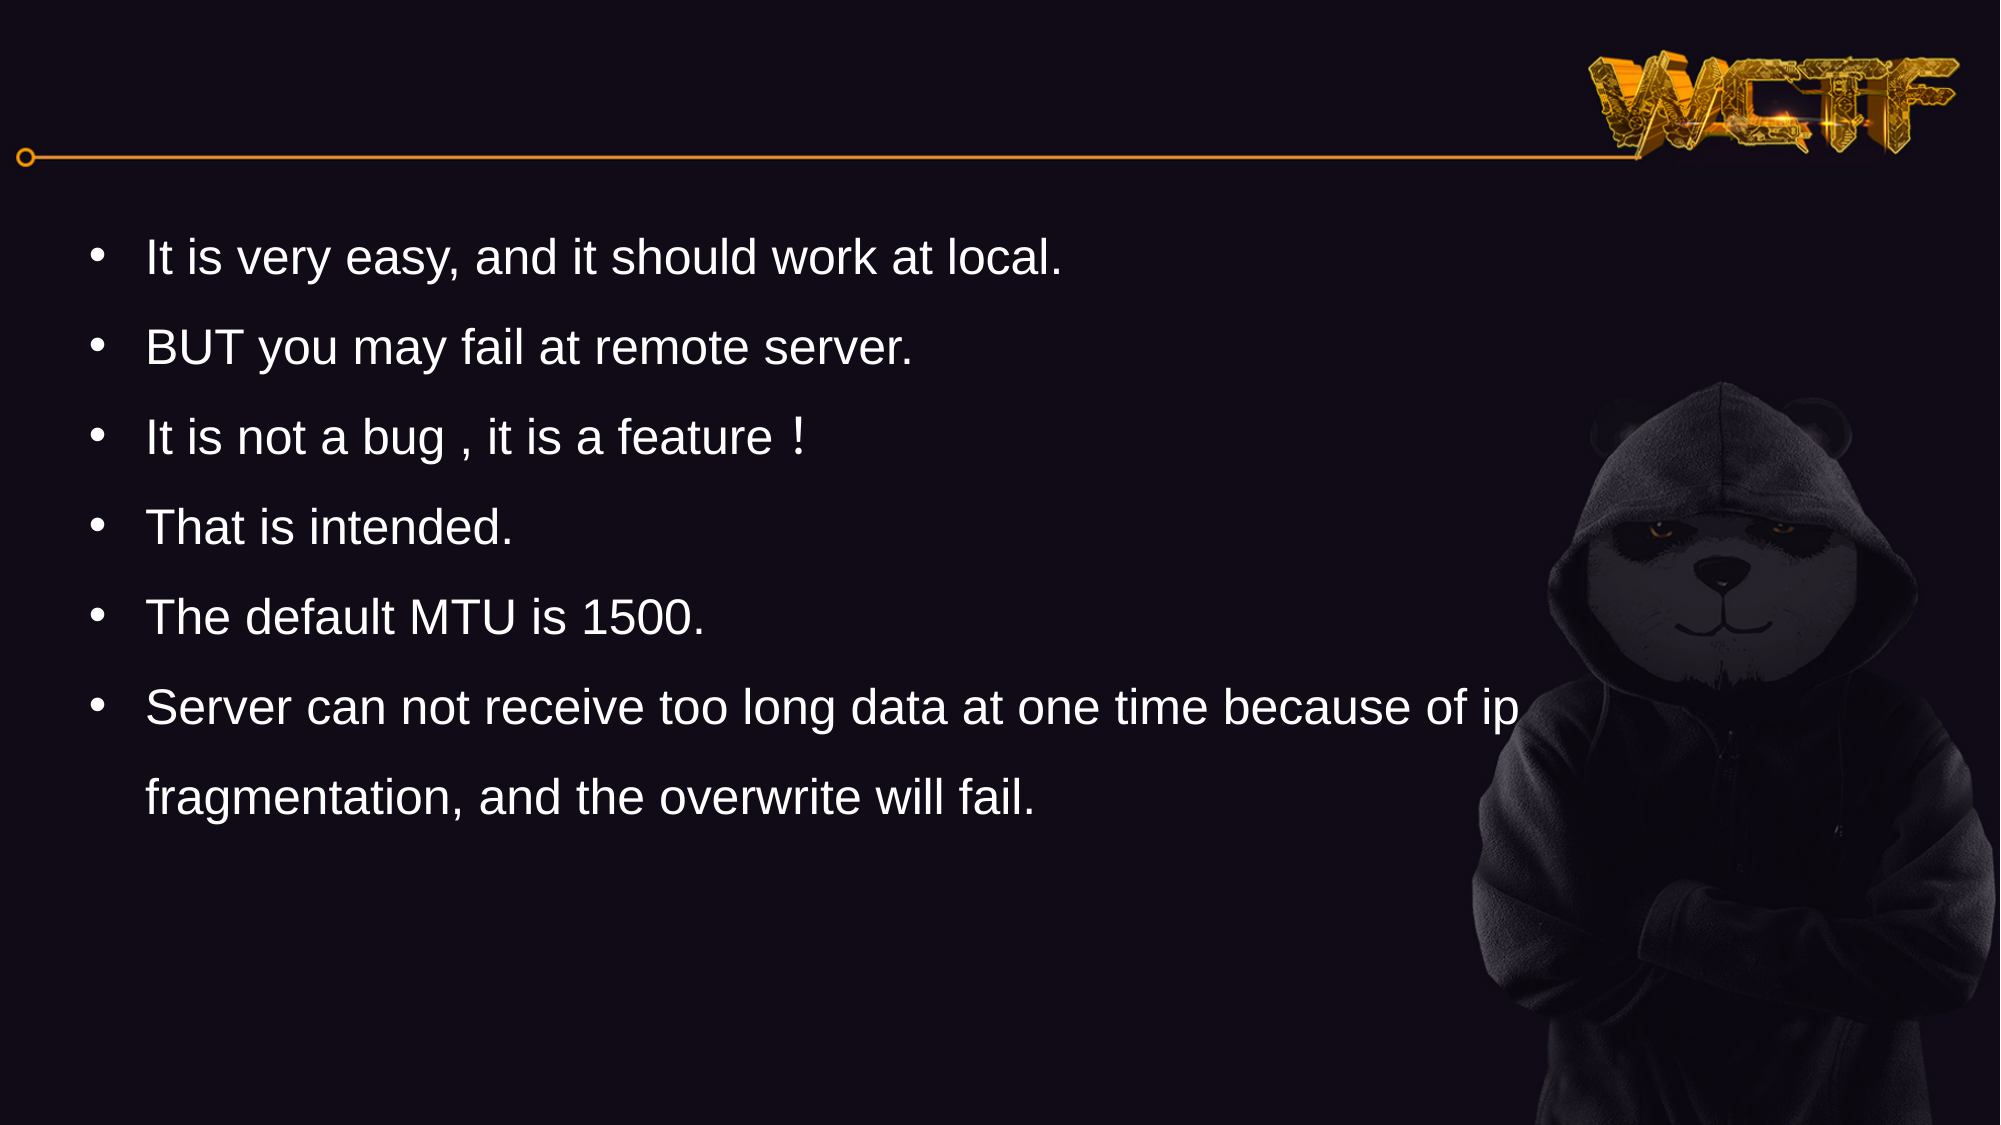

It is very easy, and it should work at local.
BUT you may fail at remote server.
It is not a bug , it is a feature！
That is intended.
The default MTU is 1500.
Server can not receive too long data at one time because of ip fragmentation, and the overwrite will fail.